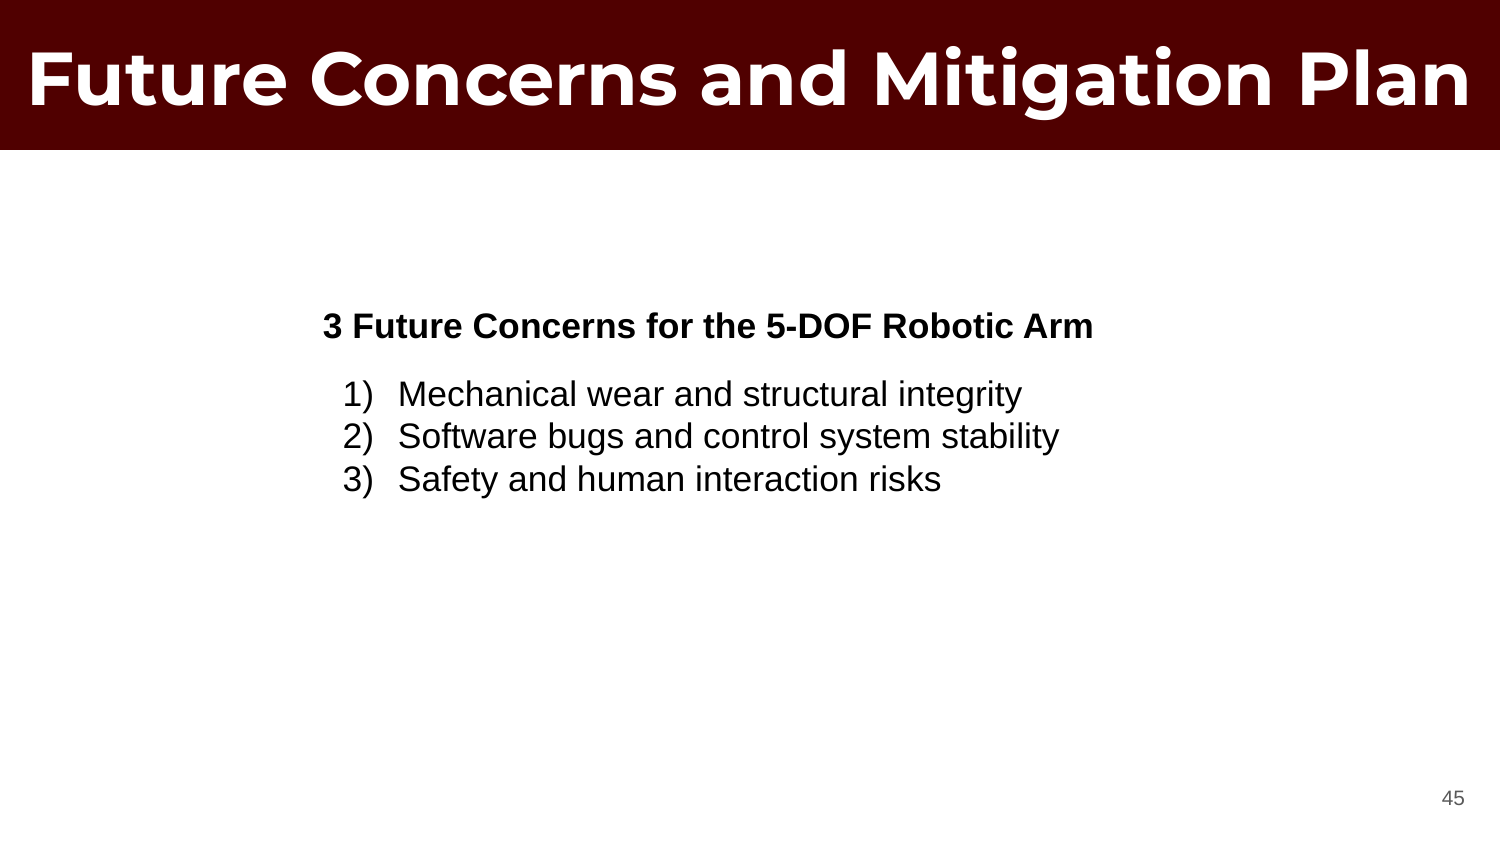

# Future Concerns and Mitigation Plan
3 Future Concerns for the 5-DOF Robotic Arm
Mechanical wear and structural integrity
Software bugs and control system stability
Safety and human interaction risks

45